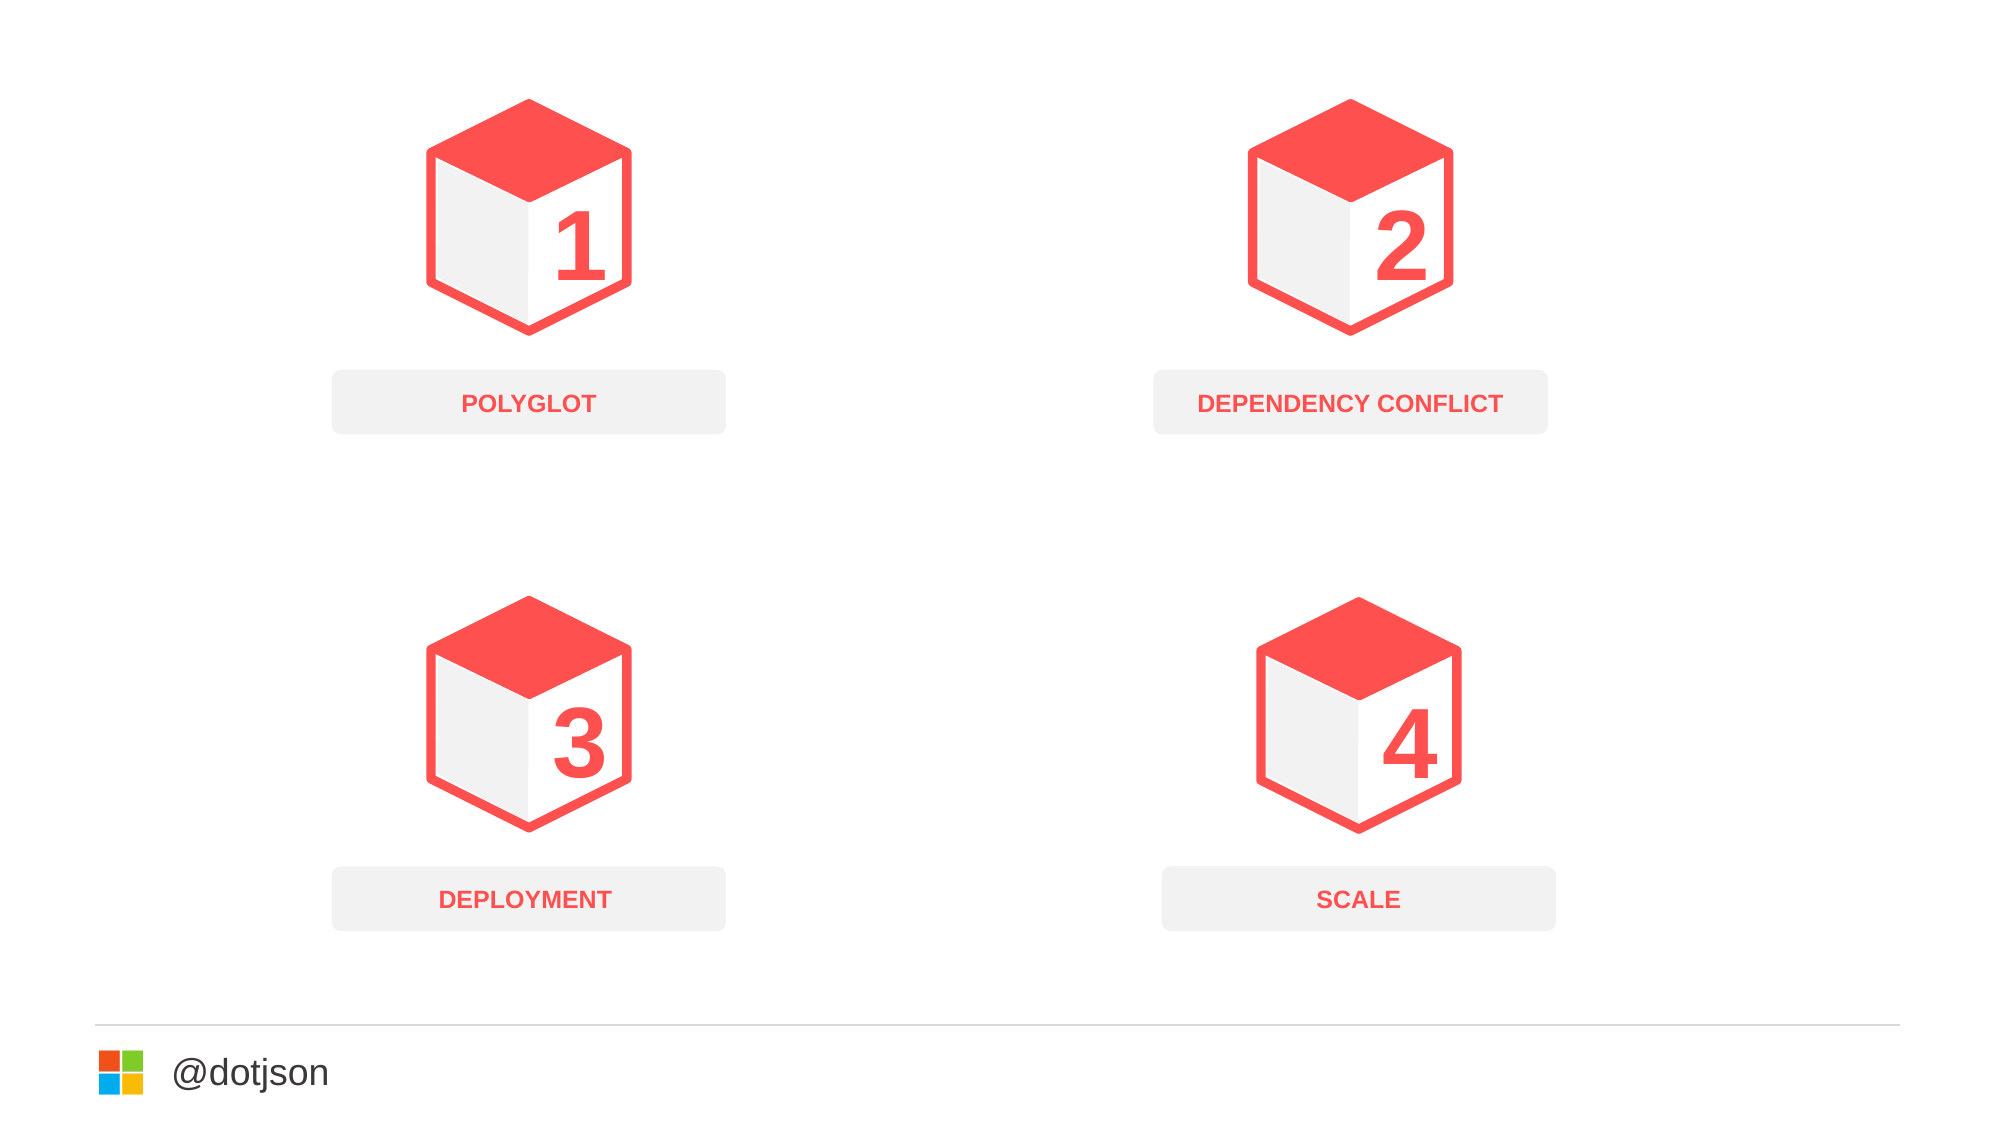

POLYGLOT
1

DEPENDENCY CONFLICT
2

DEPLOYMENT
3

SCALE
4